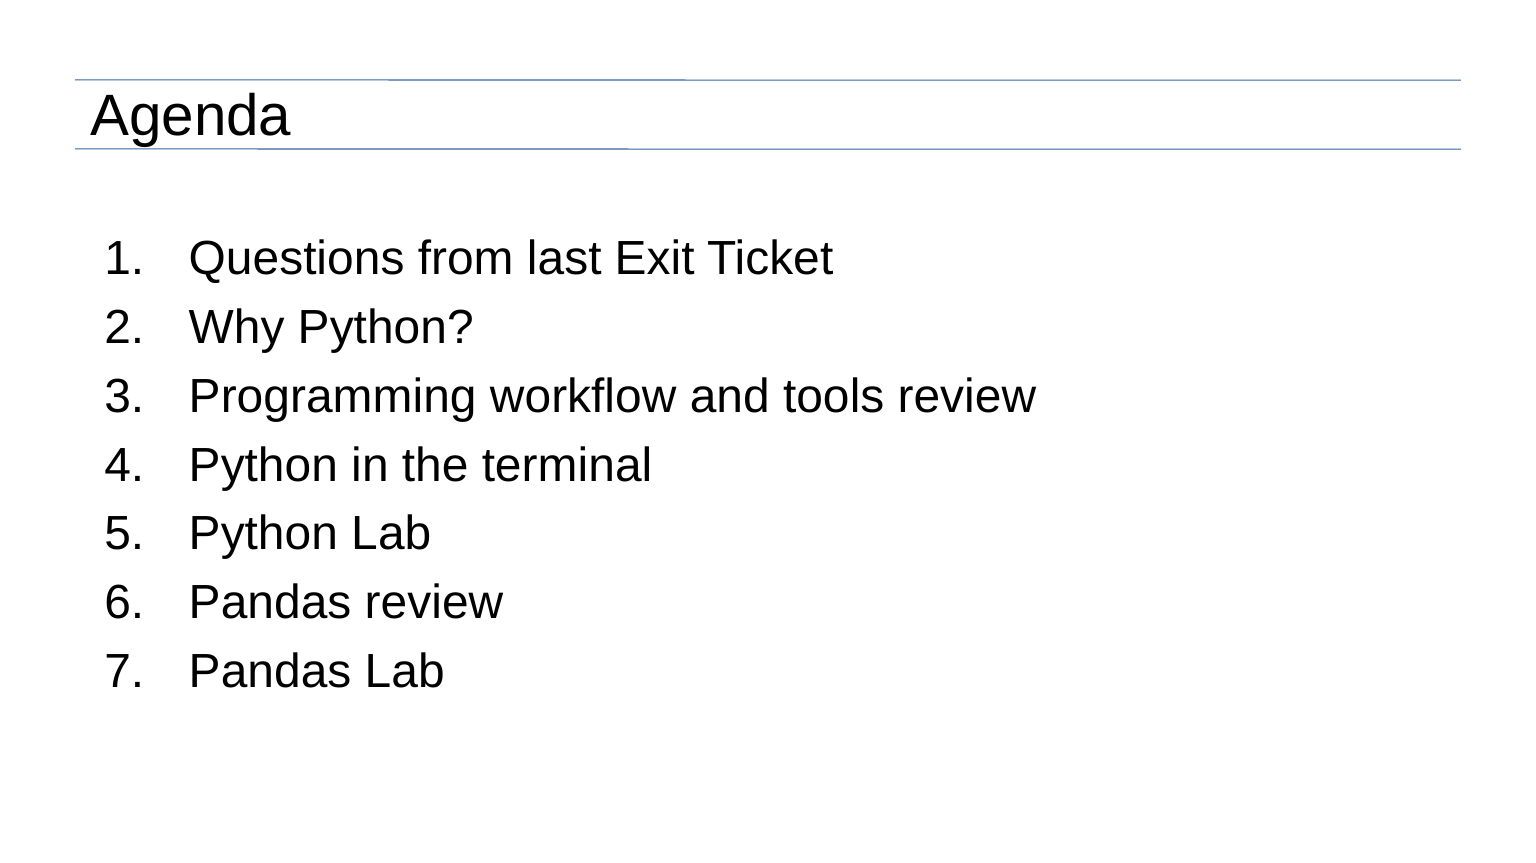

Agenda
Questions from last Exit Ticket
Why Python?
Programming workflow and tools review
Python in the terminal
Python Lab
Pandas review
Pandas Lab